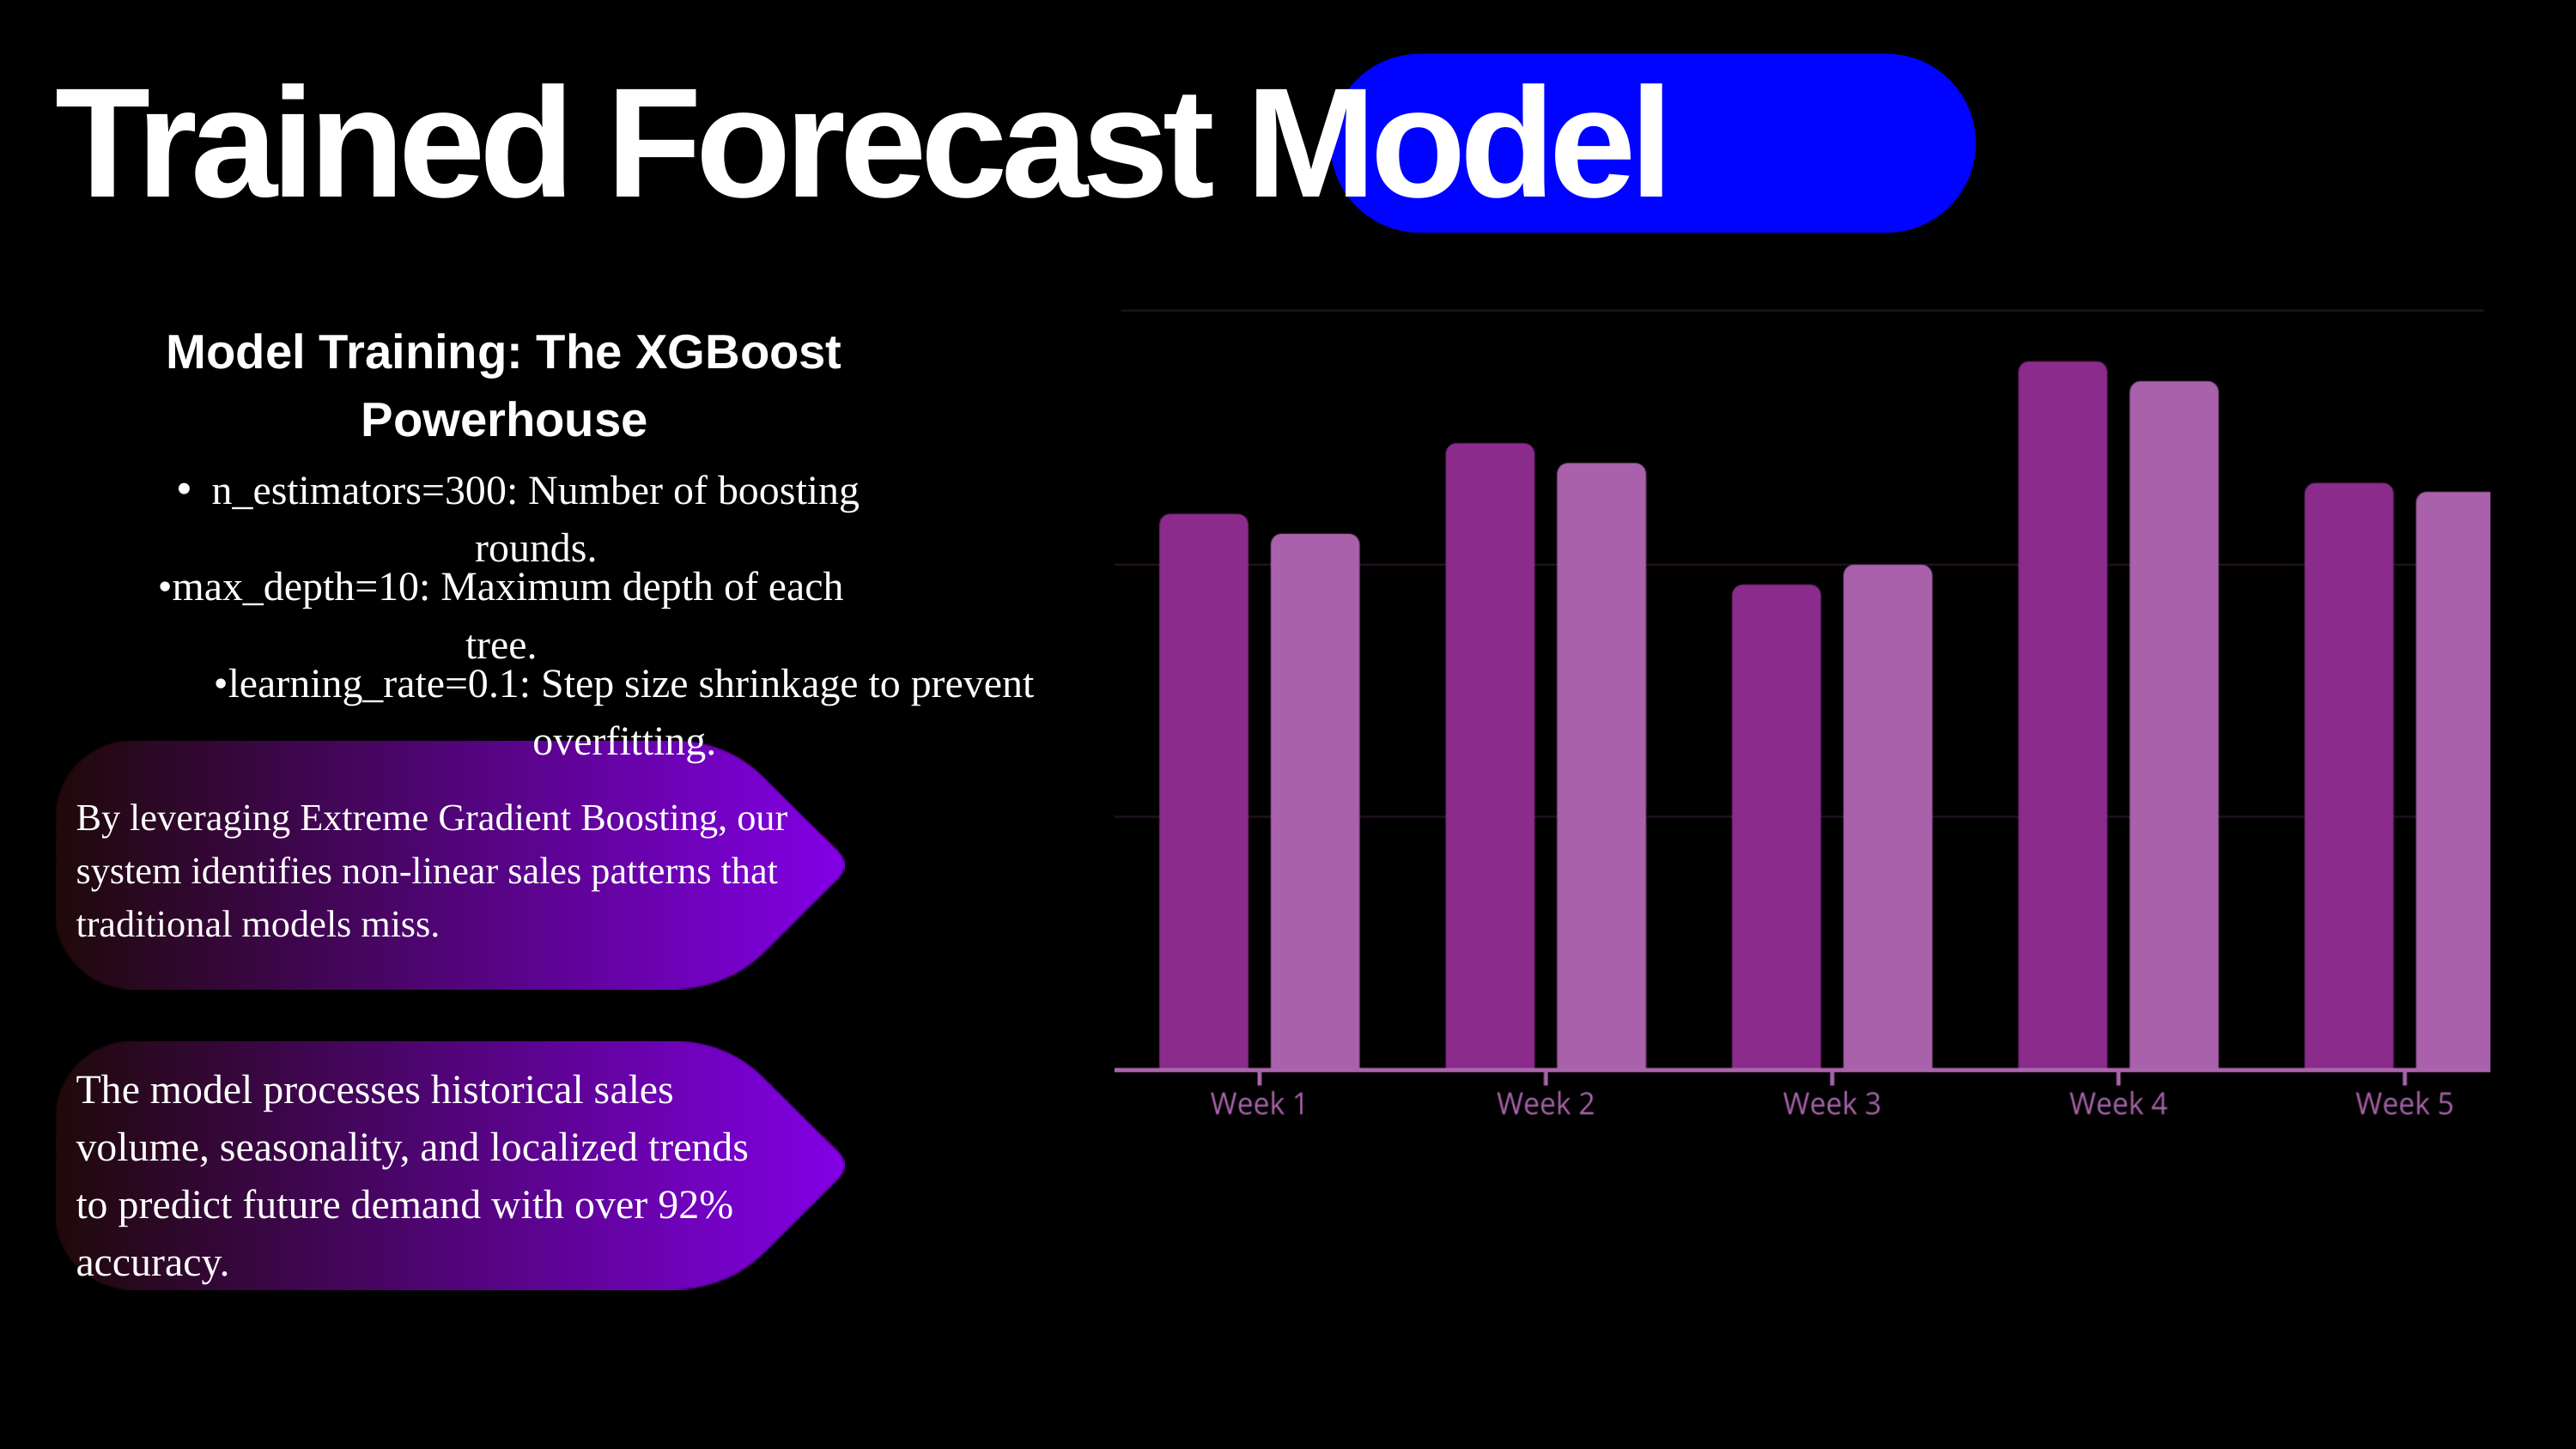

Trained Forecast Model

Model Training: The XGBoost Powerhouse
n_estimators=300: Number of boosting rounds.
•max_depth=10: Maximum depth of each tree.
•learning_rate=0.1: Step size shrinkage to prevent overfitting.

By leveraging Extreme Gradient Boosting, our system identifies non-linear sales patterns that traditional models miss.

The model processes historical sales volume, seasonality, and localized trends to predict future demand with over 92% accuracy.